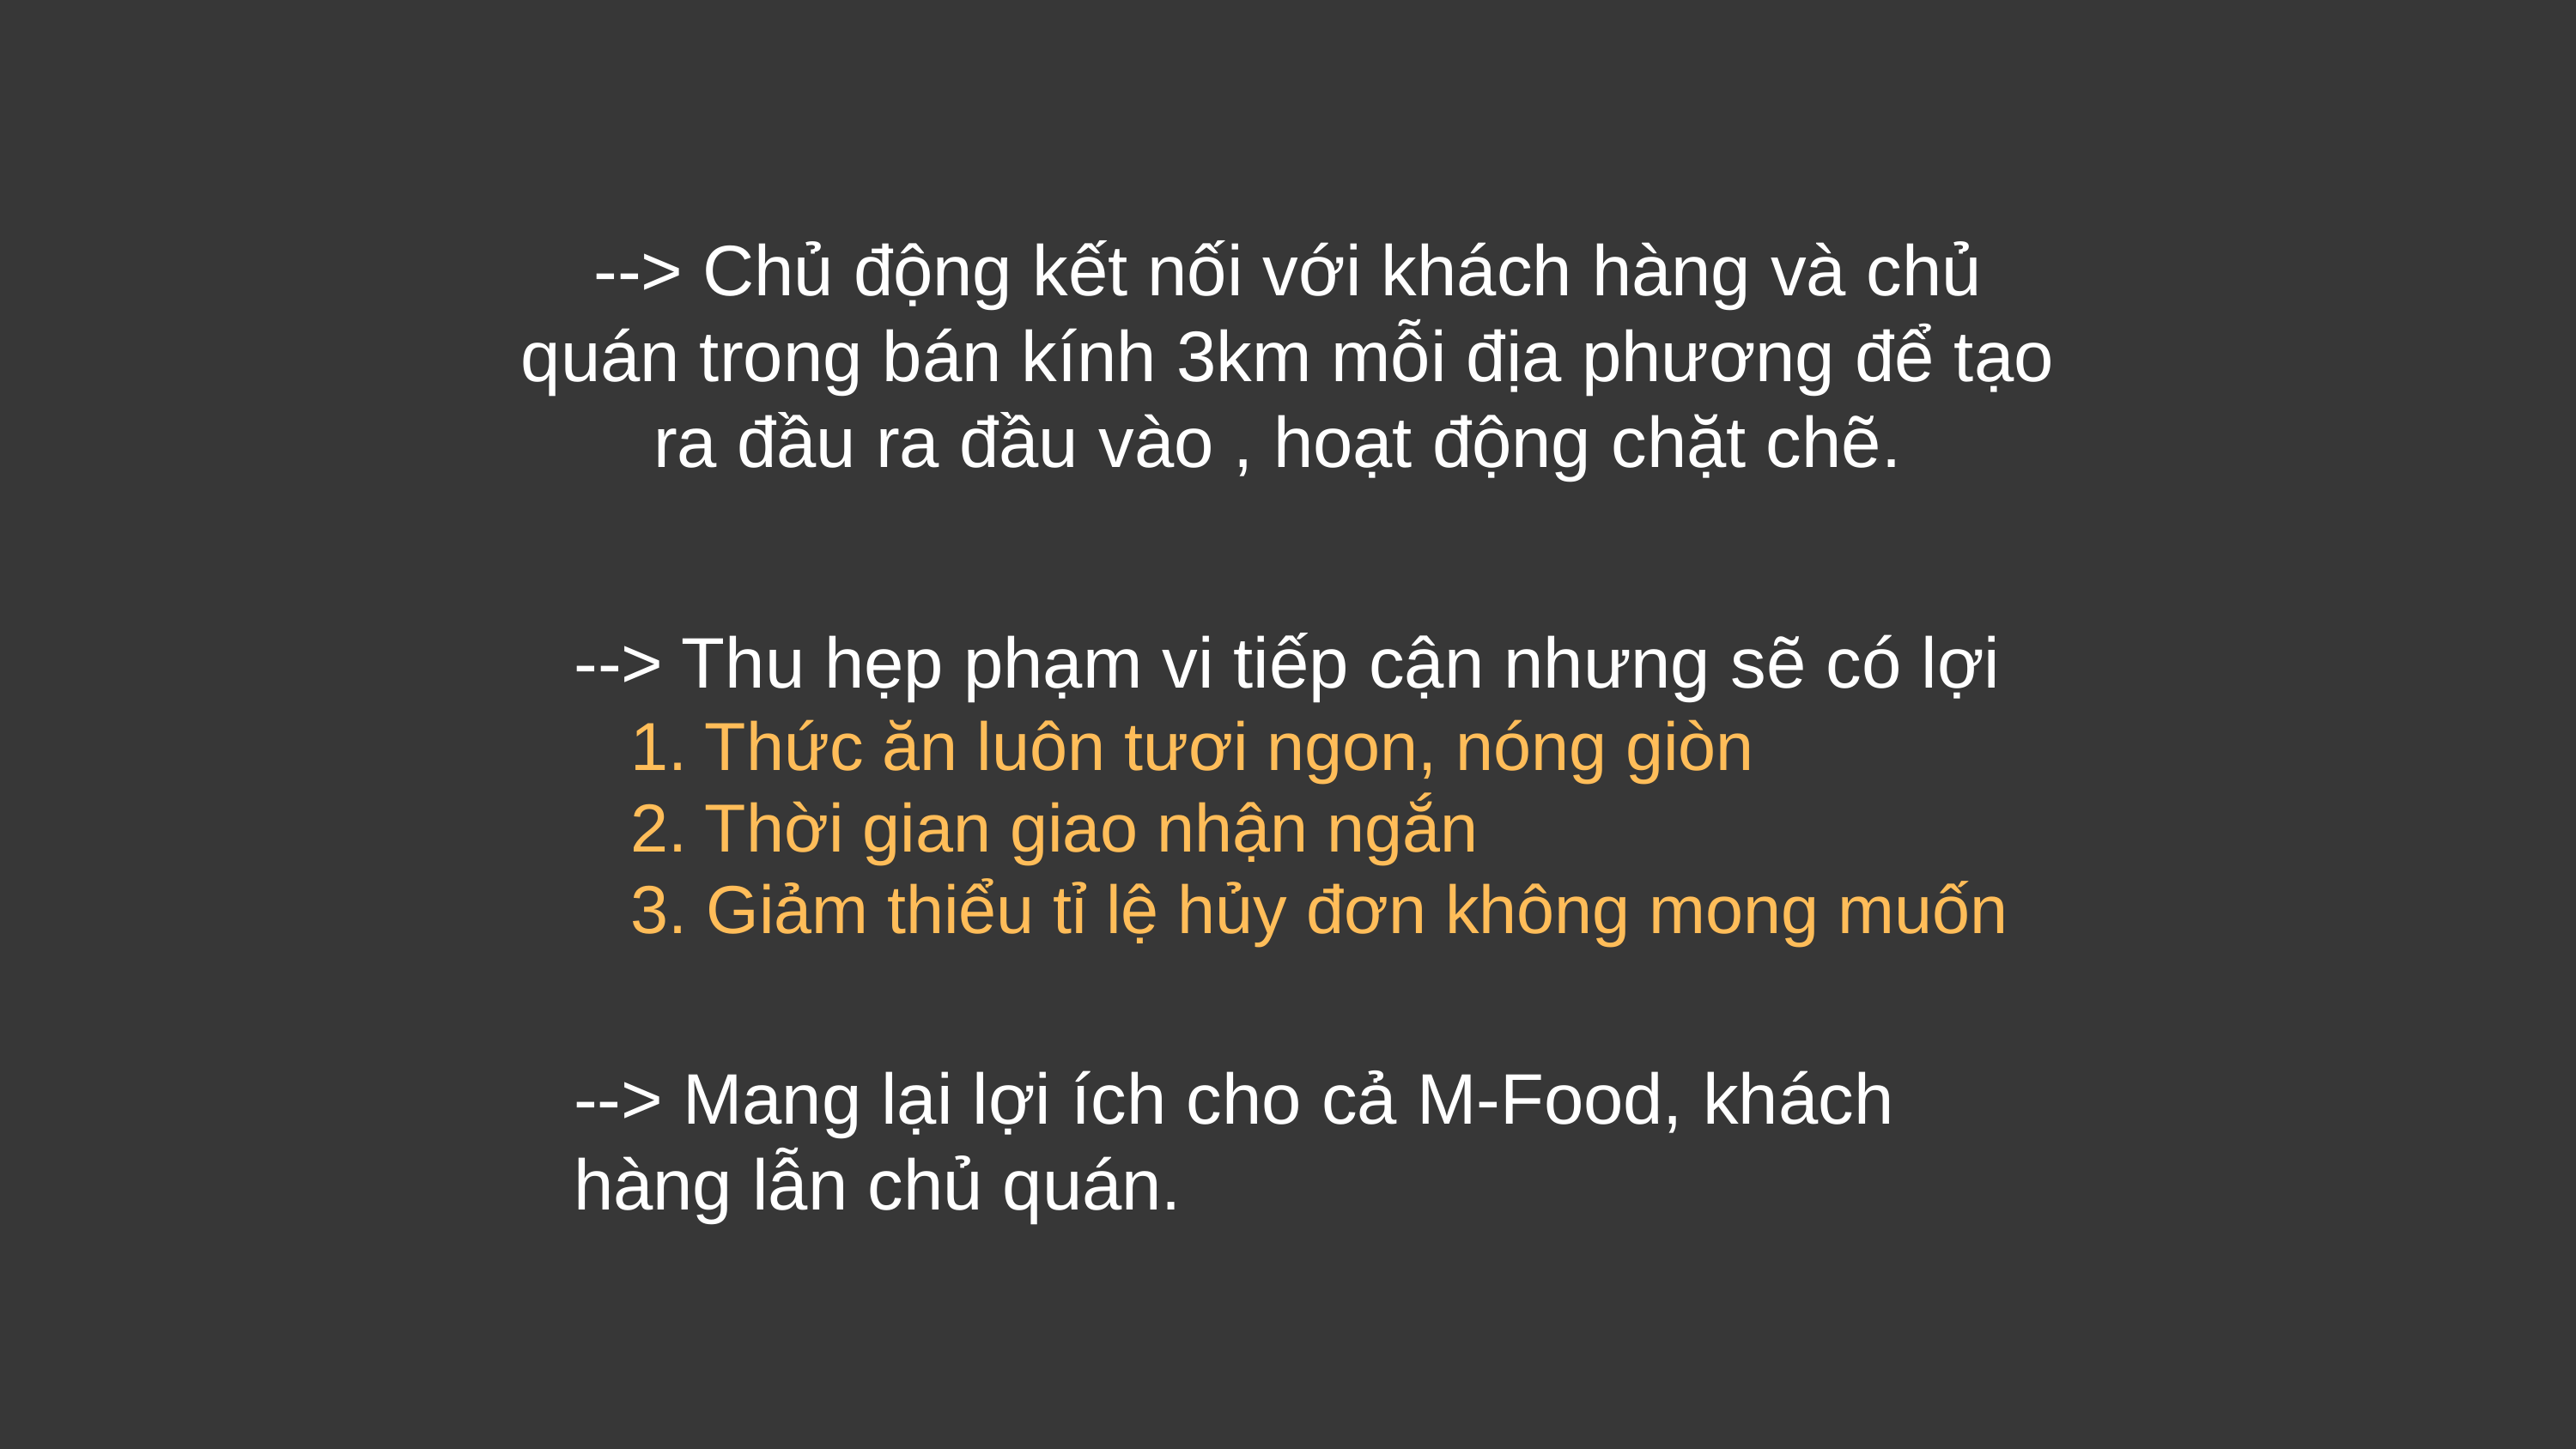

--> Chủ động kết nối với khách hàng và chủ quán trong bán kính 3km mỗi địa phương để tạo ra đầu ra đầu vào , hoạt động chặt chẽ.
--> Thu hẹp phạm vi tiếp cận nhưng sẽ có lợi
   1. Thức ăn luôn tươi ngon, nóng giòn
   2. Thời gian giao nhận ngắn
   3. Giảm thiểu tỉ lệ hủy đơn không mong muốn
--> Mang lại lợi ích cho cả M-Food, khách hàng lẫn chủ quán.